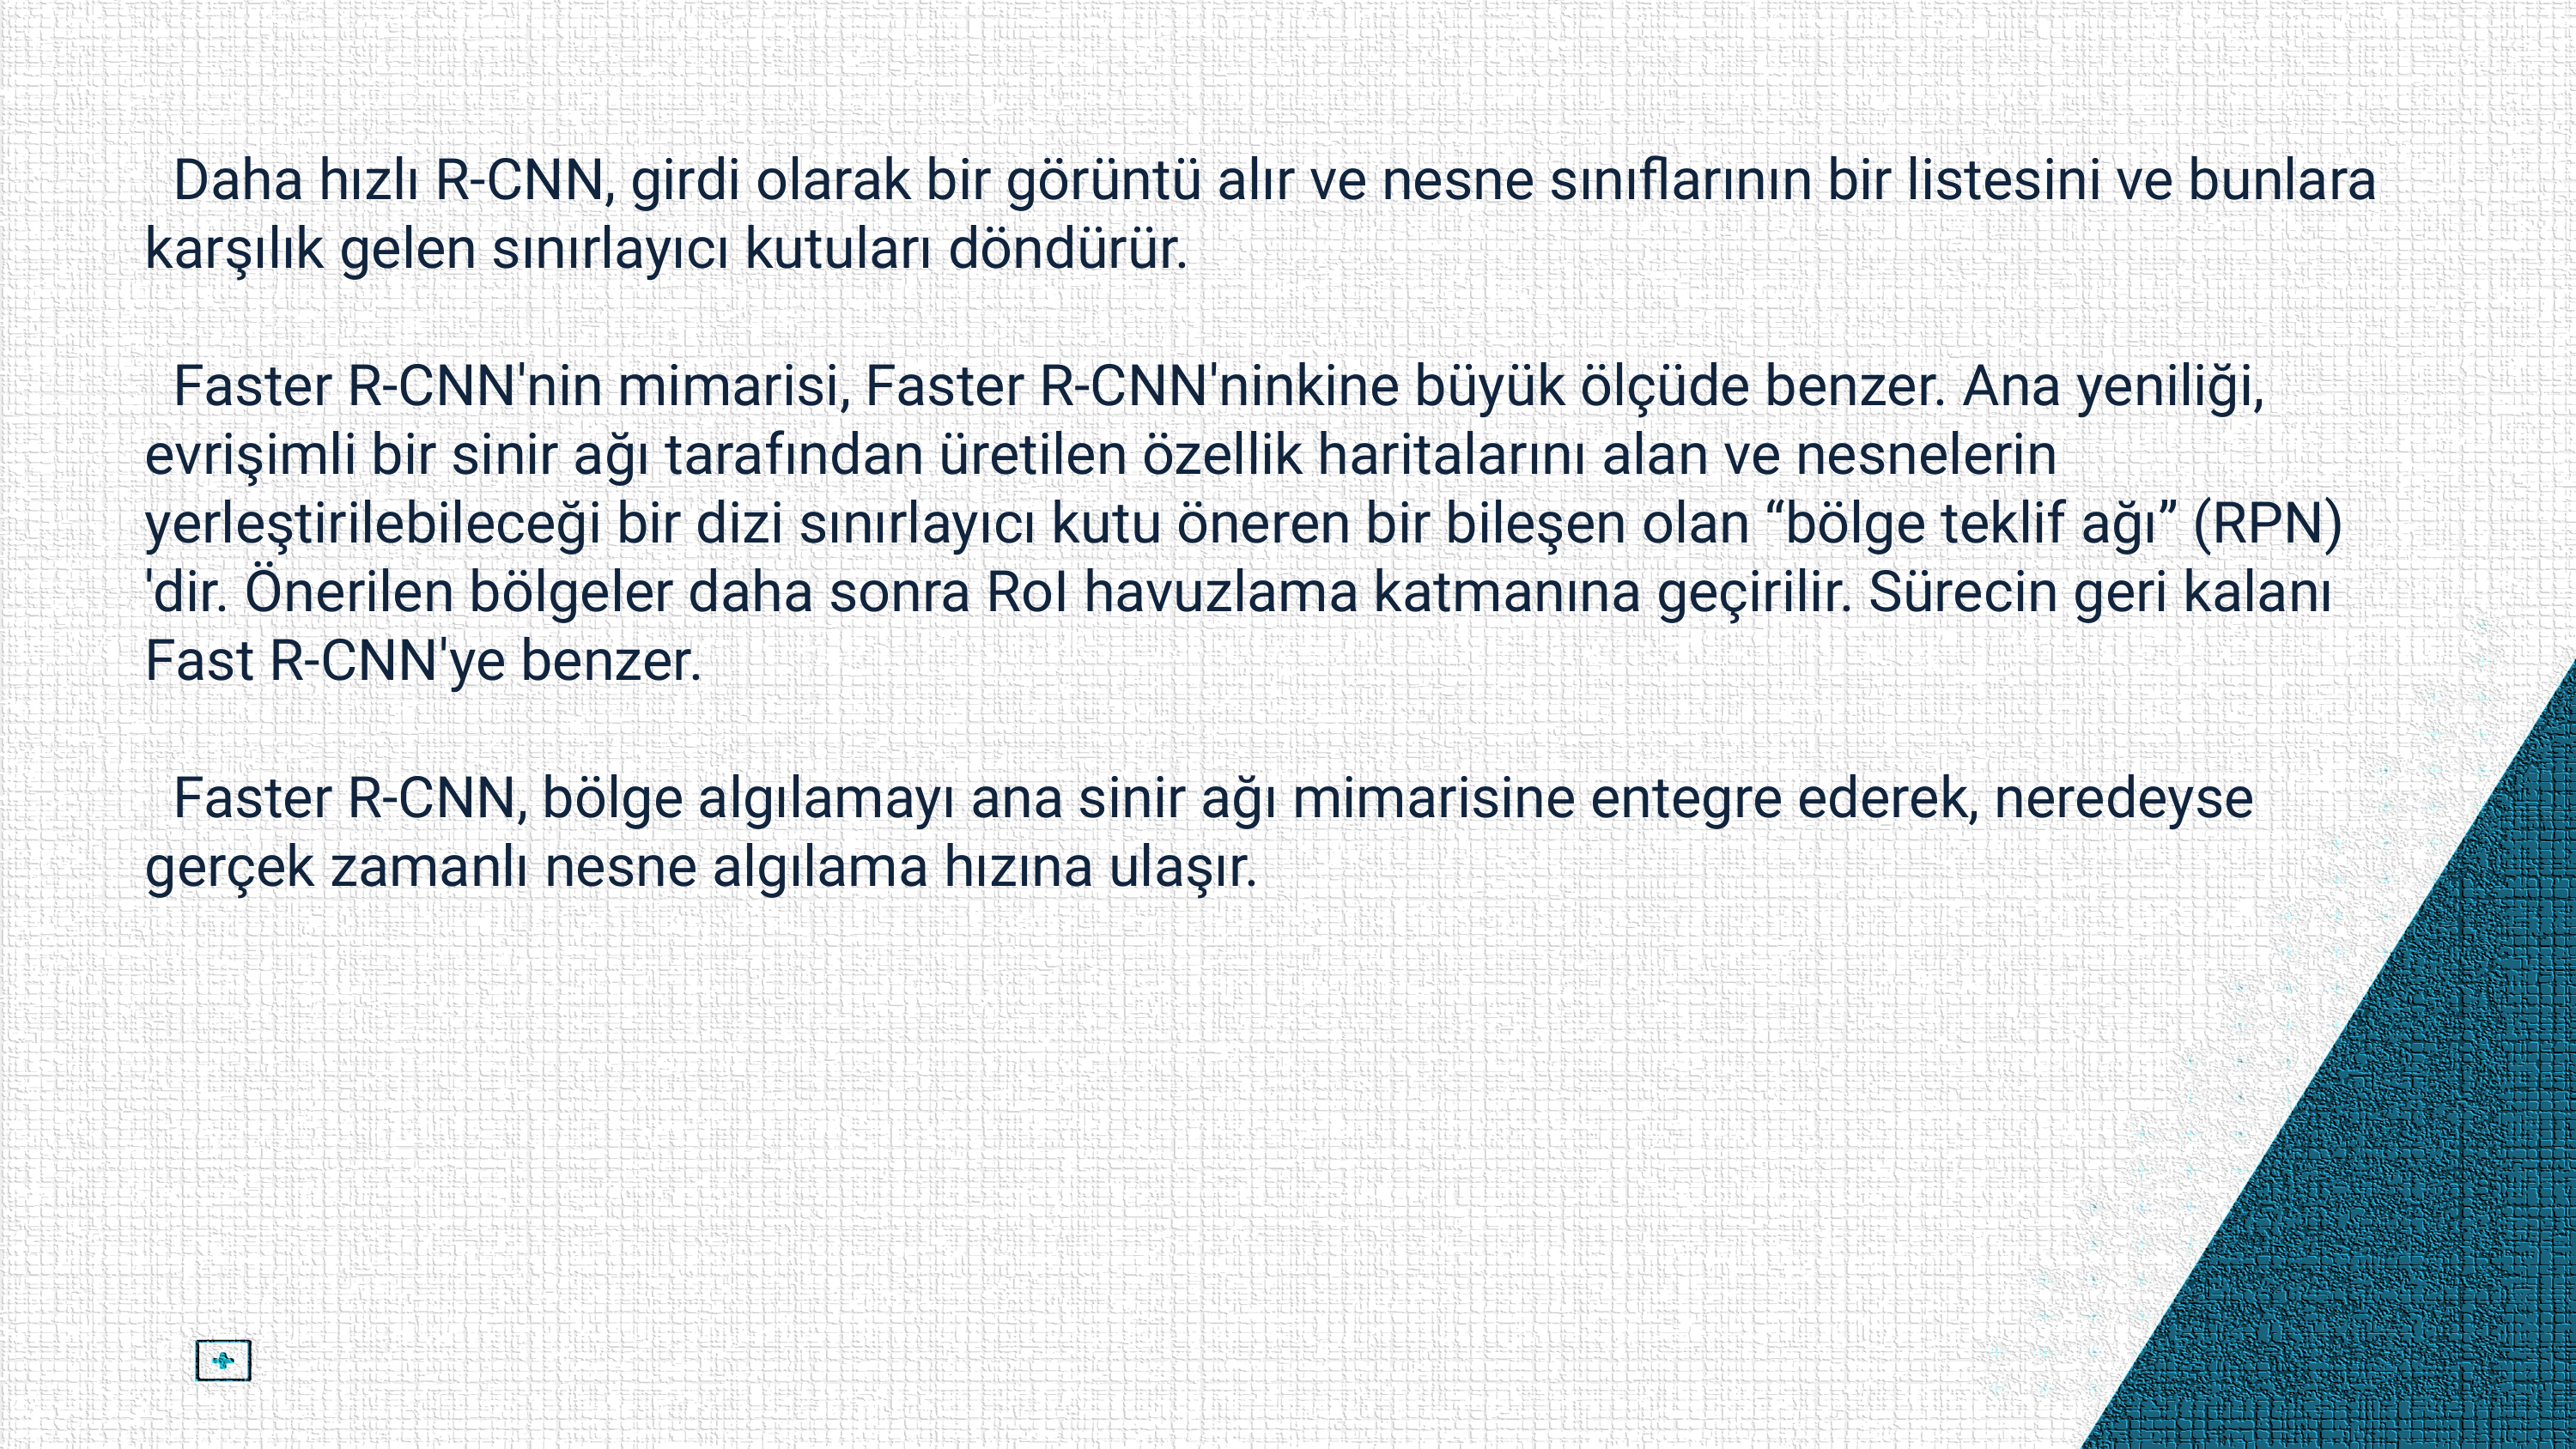

Daha hızlı R-CNN, girdi olarak bir görüntü alır ve nesne sınıflarının bir listesini ve bunlara karşılık gelen sınırlayıcı kutuları döndürür.

  Faster R-CNN'nin mimarisi, Faster R-CNN'ninkine büyük ölçüde benzer. Ana yeniliği, evrişimli bir sinir ağı tarafından üretilen özellik haritalarını alan ve nesnelerin yerleştirilebileceği bir dizi sınırlayıcı kutu öneren bir bileşen olan “bölge teklif ağı” (RPN) 'dir. Önerilen bölgeler daha sonra RoI havuzlama katmanına geçirilir. Sürecin geri kalanı Fast R-CNN'ye benzer.

  Faster R-CNN, bölge algılamayı ana sinir ağı mimarisine entegre ederek, neredeyse gerçek zamanlı nesne algılama hızına ulaşır.